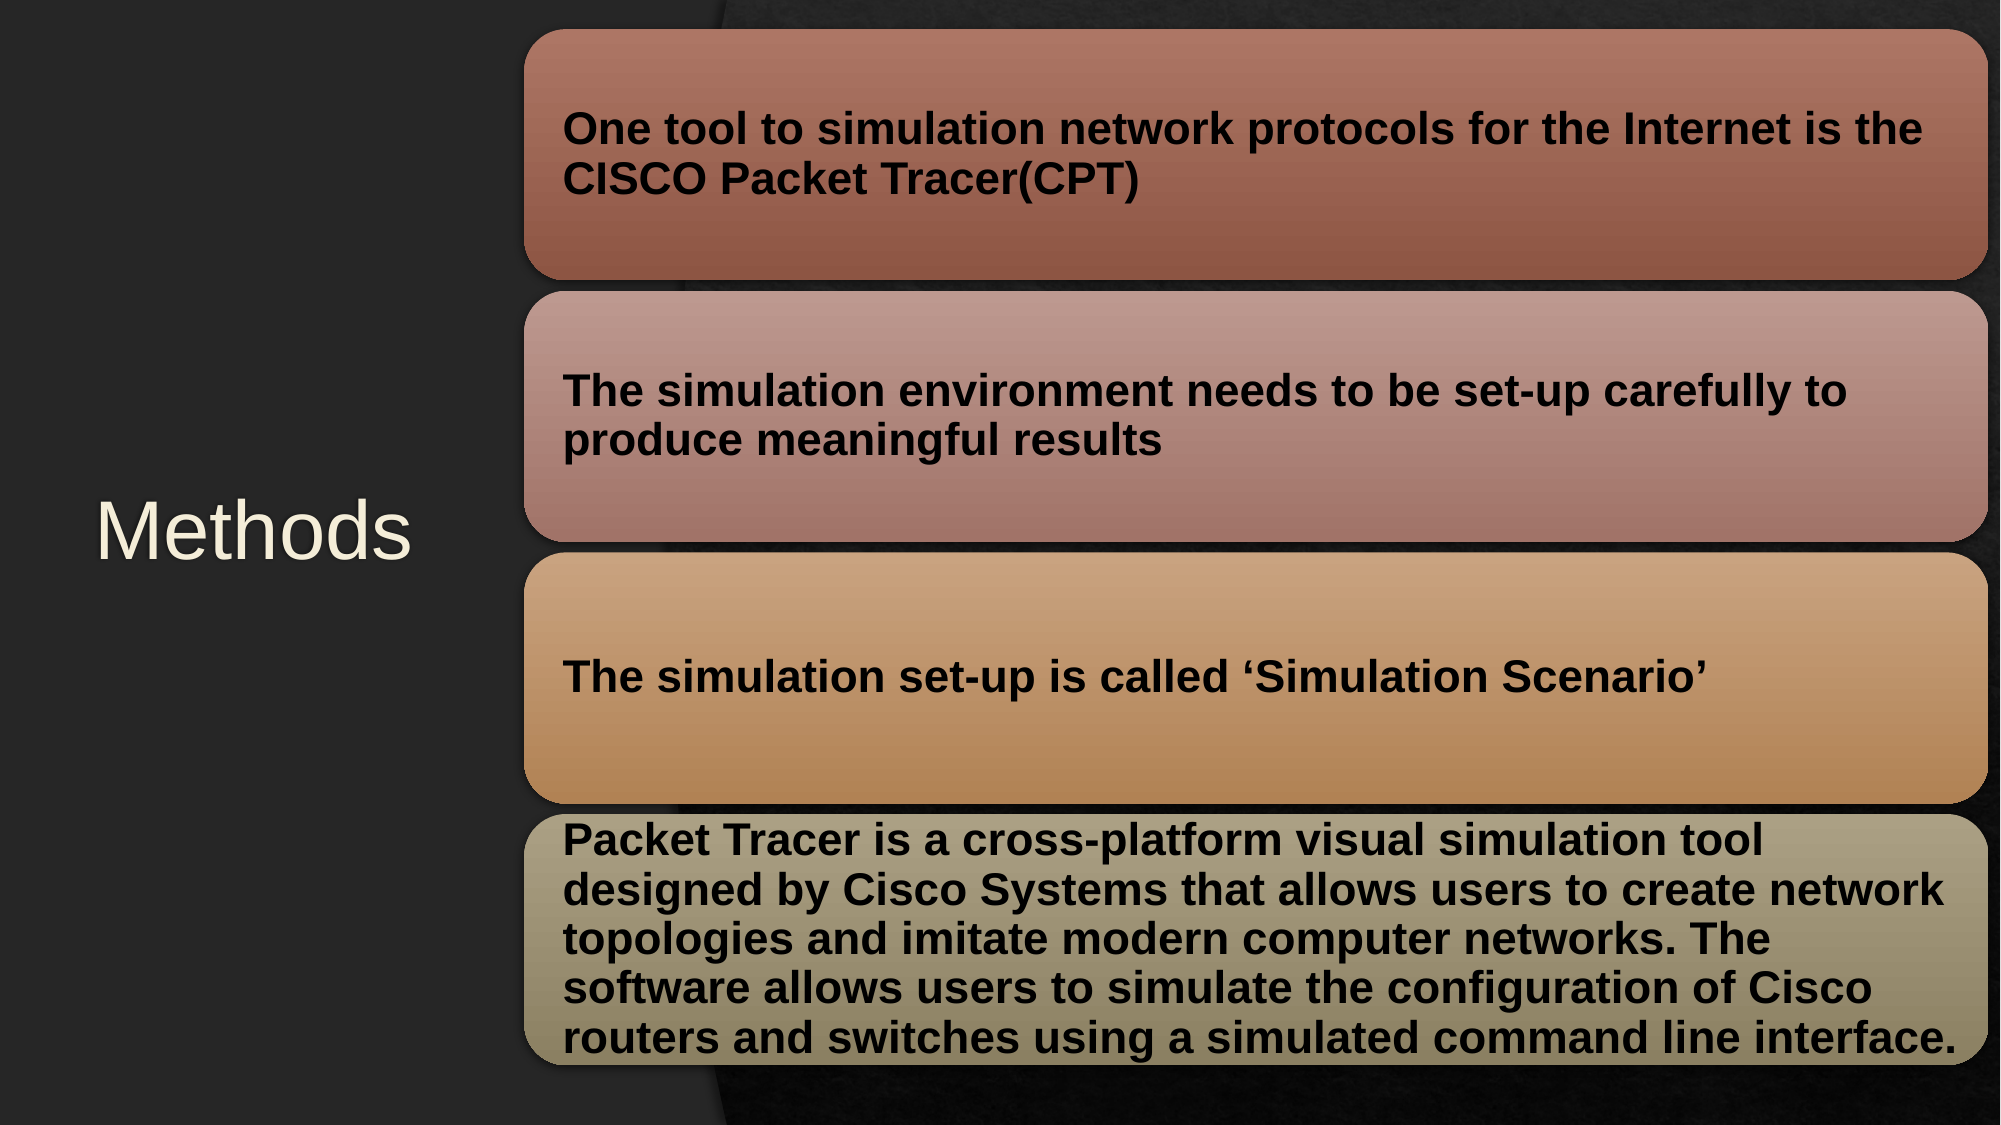

One tool to simulation network protocols for the Internet is the CISCO Packet Tracer(CPT)
The simulation environment needs to be set-up carefully to produce meaningful results
The simulation set-up is called ‘Simulation Scenario’
Packet Tracer is a cross-platform visual simulation tool designed by Cisco Systems that allows users to create network topologies and imitate modern computer networks. The software allows users to simulate the configuration of Cisco routers and switches using a simulated command line interface.

# Methods